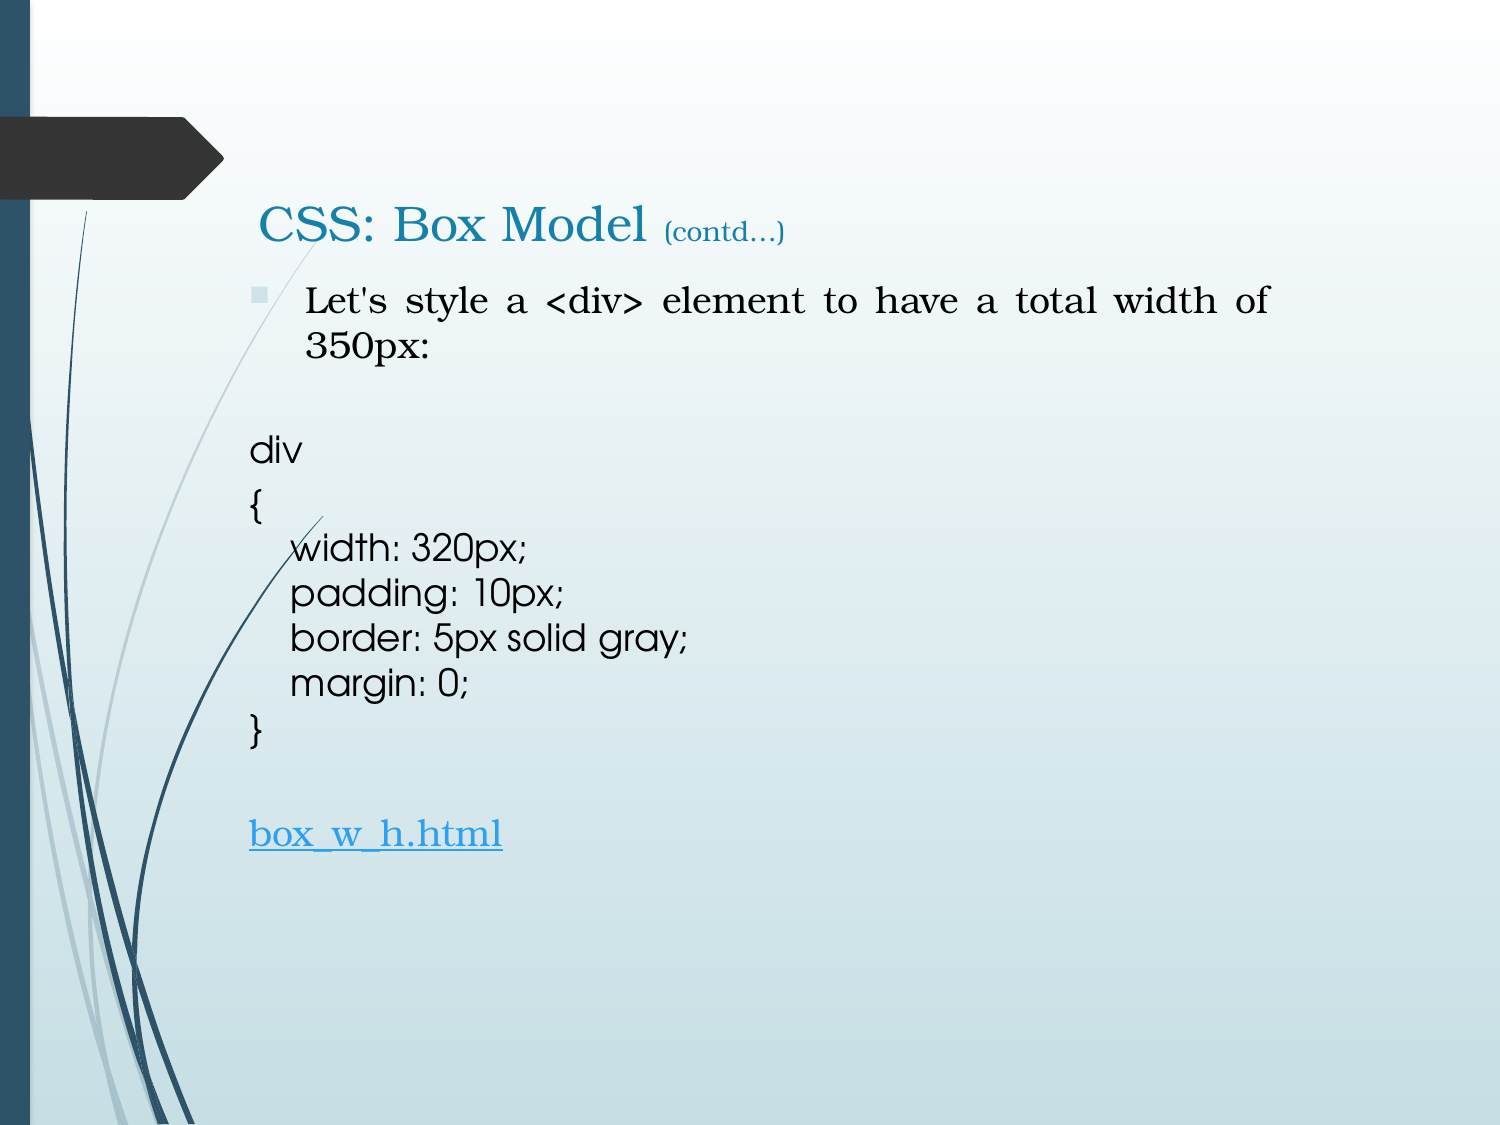

# CSS: Box Model (contd…)
Let's style a <div> element to have a total width of 350px:

div
{
    width: 320px;
    padding: 10px;
    border: 5px solid gray;
    margin: 0;
}

box_w_h.html